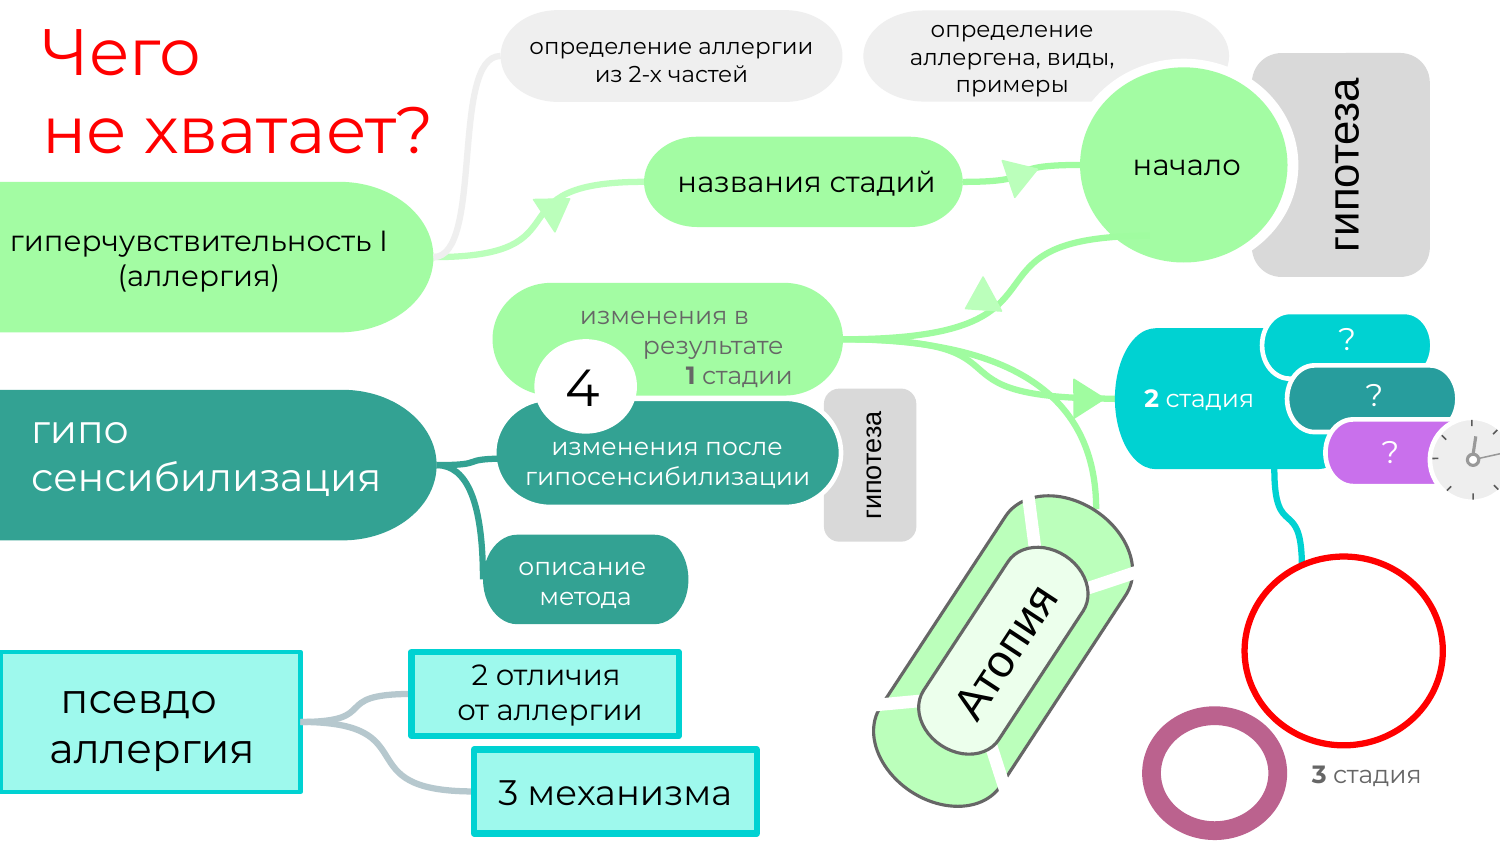

Чего
не хватает?

определение аллергии из 2-х частей
определение аллергена, виды, примеры

гипотеза
начало

названия стадий

# гиперчувствительность I
(аллергия)

?
?
изменения в
           результате
                   1 стадии

2 стадия

2
стадия
4
?

?

 изменения после
гипосенсибилизации
гипо
сенсибилизация

?
гипотеза

?

Атопия

описание
метода

 псевдо
аллергия
2 отличия
от аллергии
3 стадия

3 механизма